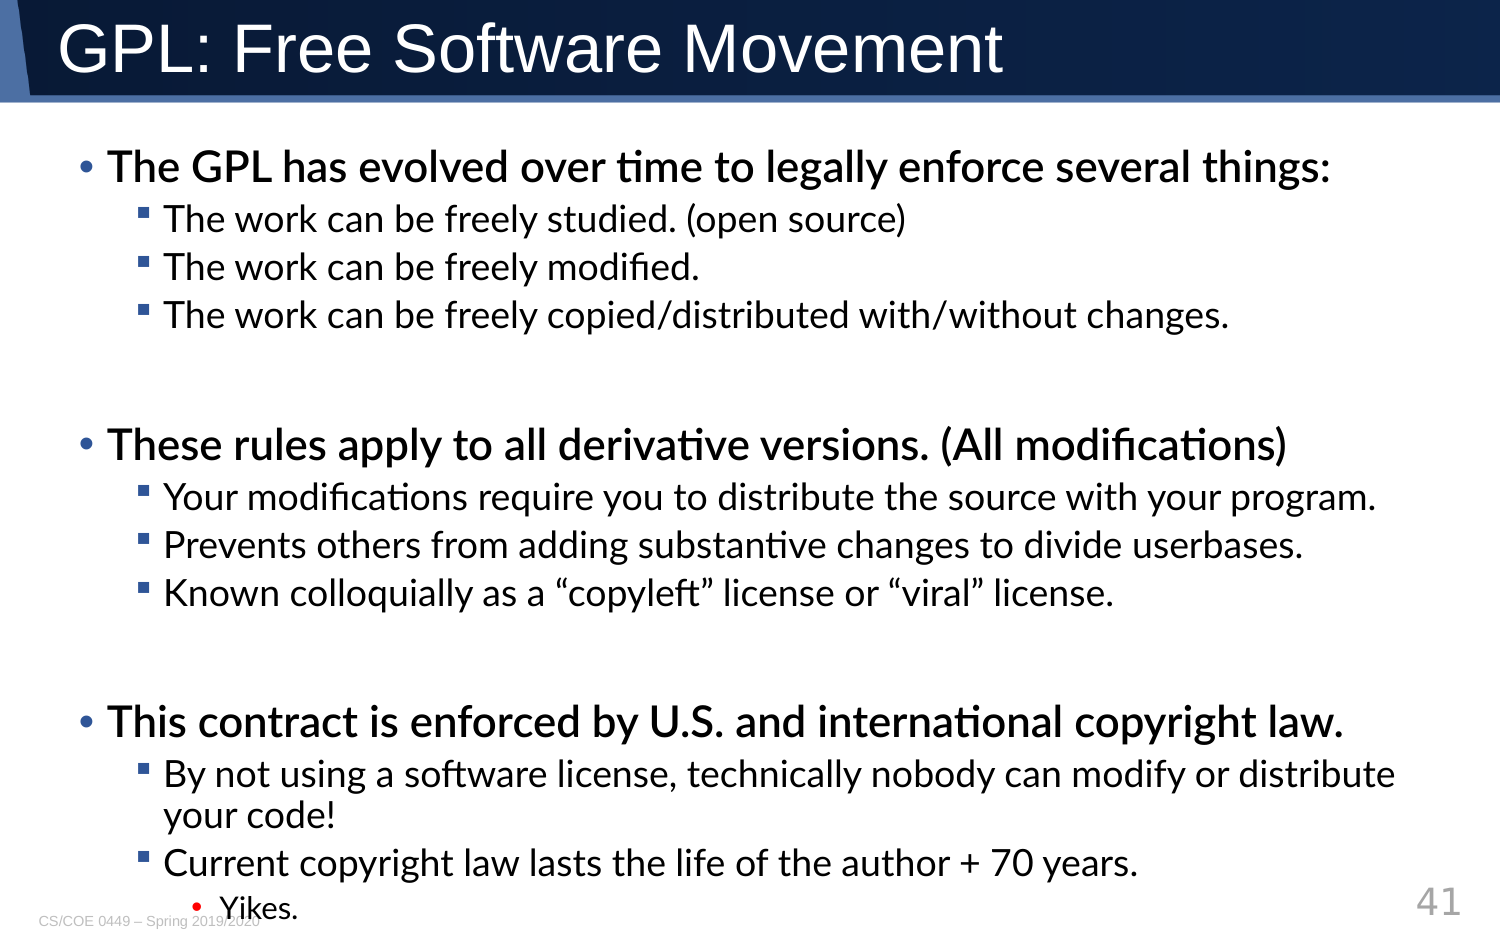

# GPL: Free Software Movement
The GPL has evolved over time to legally enforce several things:
The work can be freely studied. (open source)
The work can be freely modified.
The work can be freely copied/distributed with/without changes.

These rules apply to all derivative versions. (All modifications)
Your modifications require you to distribute the source with your program.
Prevents others from adding substantive changes to divide userbases.
Known colloquially as a “copyleft” license or “viral” license.

This contract is enforced by U.S. and international copyright law.
By not using a software license, technically nobody can modify or distribute your code!
Current copyright law lasts the life of the author + 70 years.
Yikes.
41
CS/COE 0449 – Spring 2019/2020